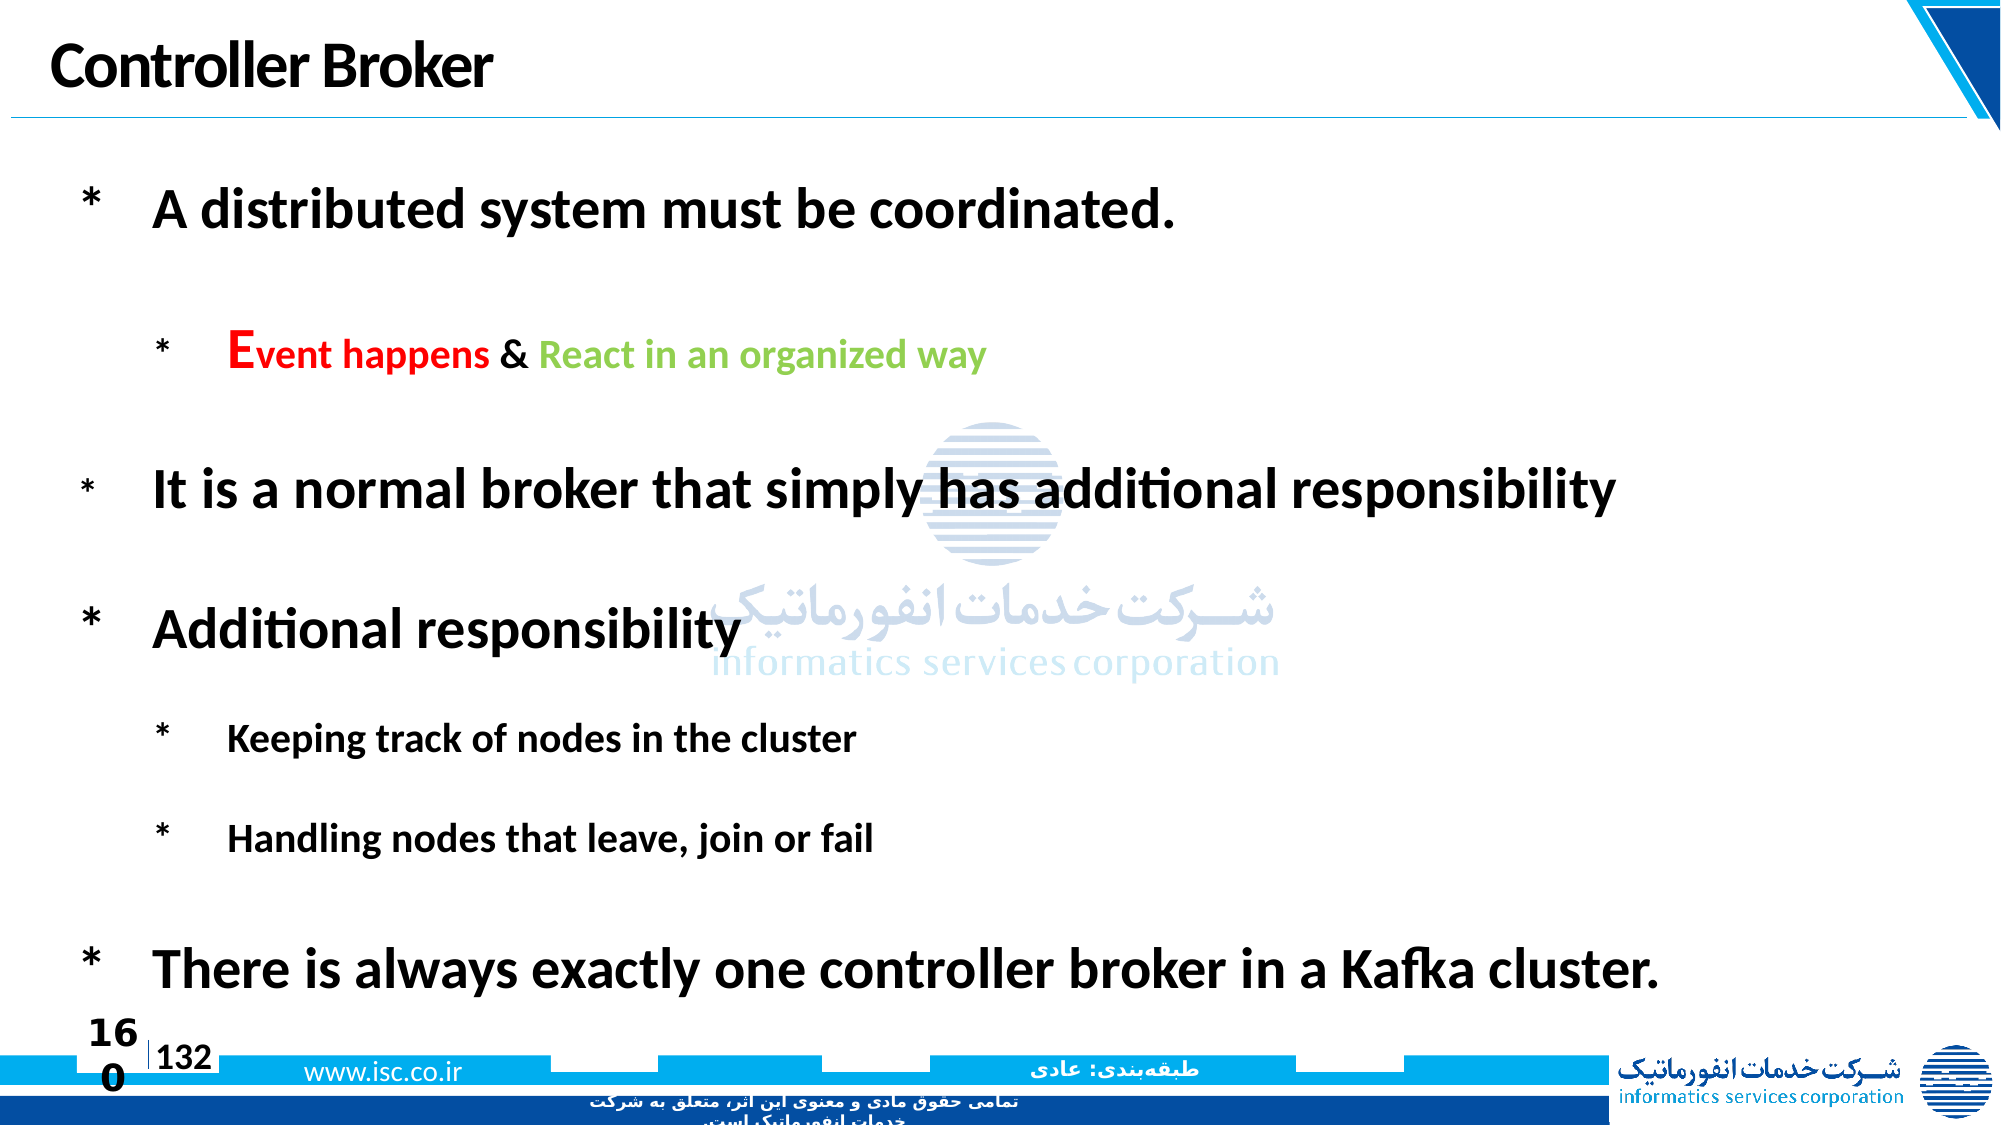

# Controller Broker
*	A distributed system must be coordinated.
	*	Event happens & React in an organized way
*	It is a normal broker that simply has additional responsibility
*	Additional responsibility
	*	Keeping track of nodes in the cluster
	*	Handling nodes that leave, join or fail
*	There is always exactly one controller broker in a Kafka cluster.